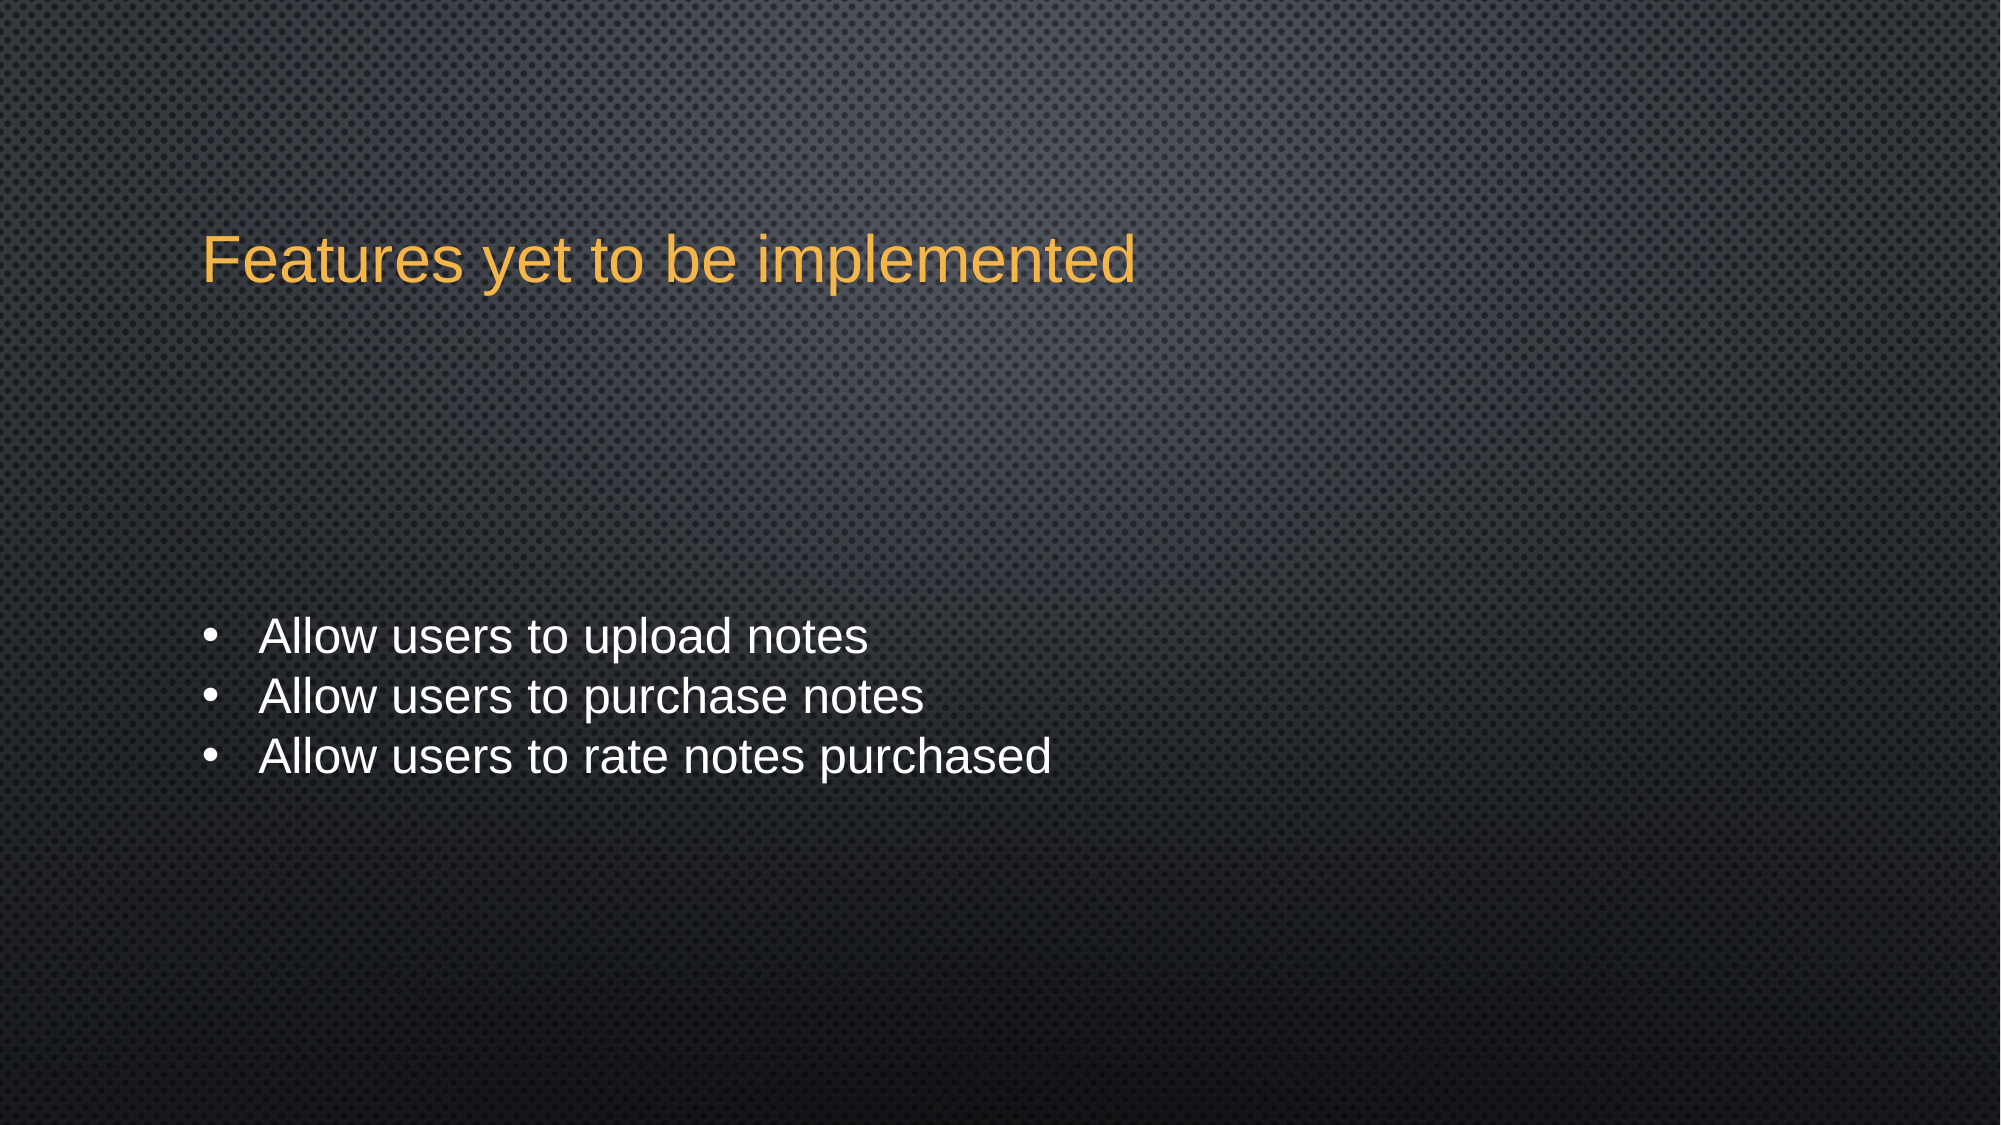

Features yet to be implemented
Allow users to upload notes
Allow users to purchase notes
Allow users to rate notes purchased